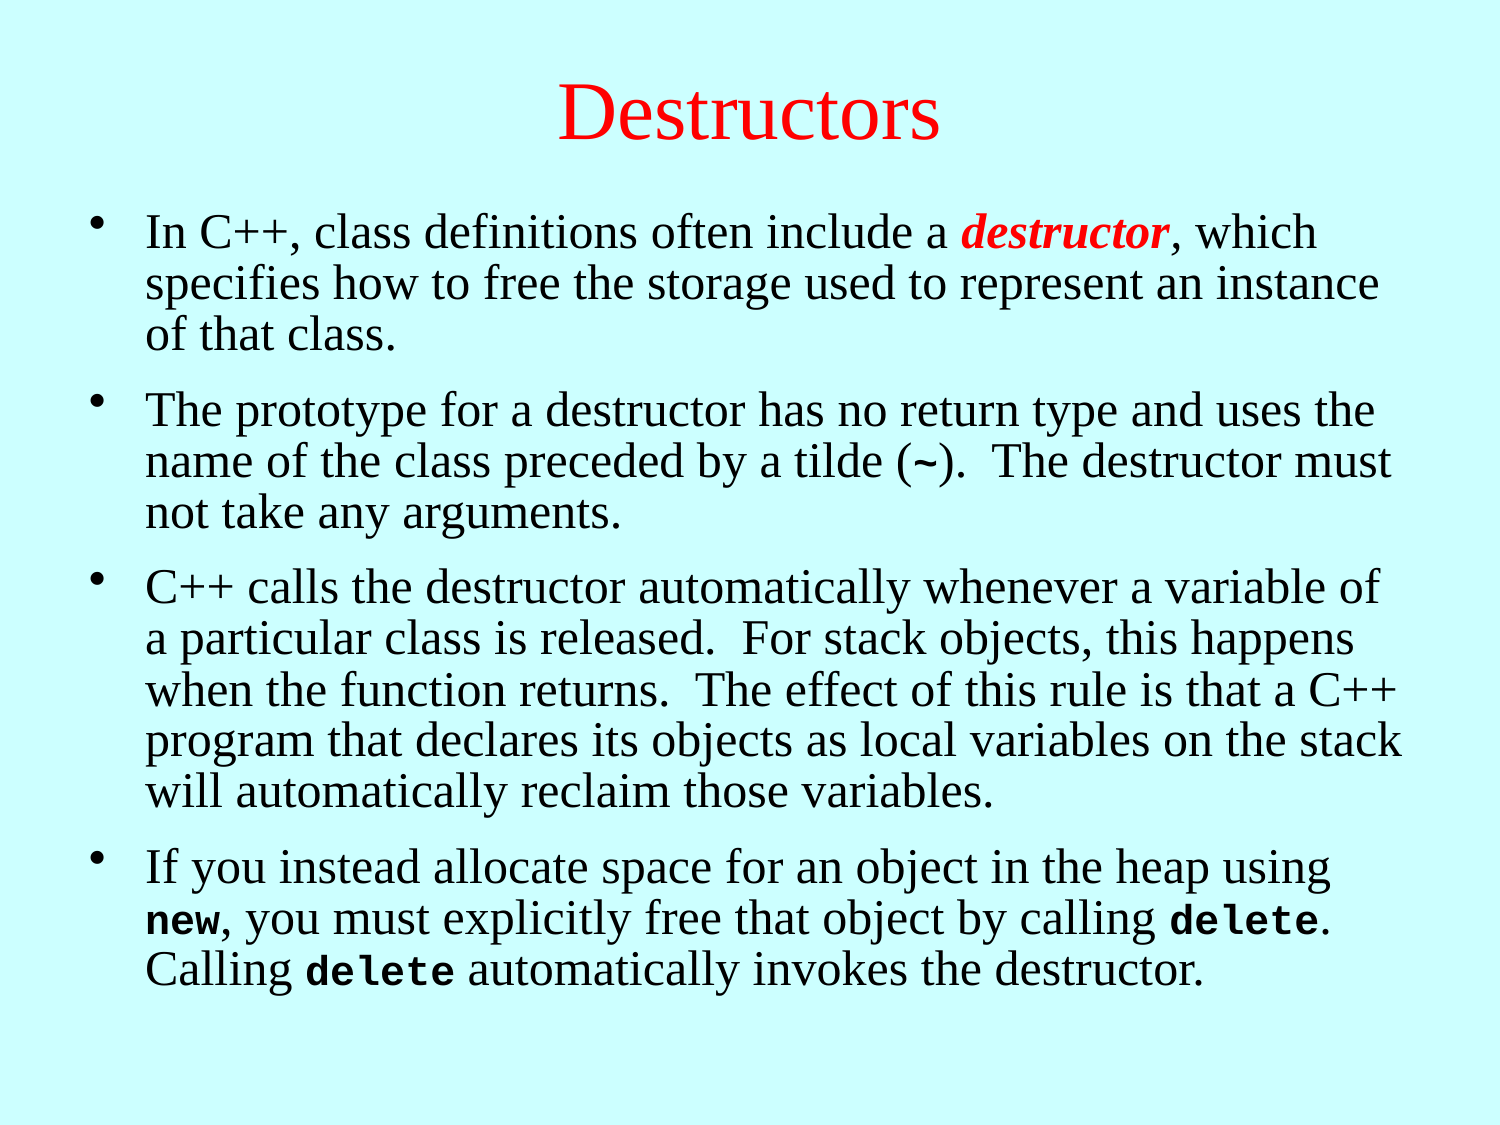

# Destructors
In C++, class definitions often include a destructor, which specifies how to free the storage used to represent an instance of that class.
The prototype for a destructor has no return type and uses the name of the class preceded by a tilde (~).  The destructor must not take any arguments.
C++ calls the destructor automatically whenever a variable of a particular class is released.  For stack objects, this happens when the function returns.  The effect of this rule is that a C++ program that declares its objects as local variables on the stack will automatically reclaim those variables.
If you instead allocate space for an object in the heap using new, you must explicitly free that object by calling delete.  Calling delete automatically invokes the destructor.